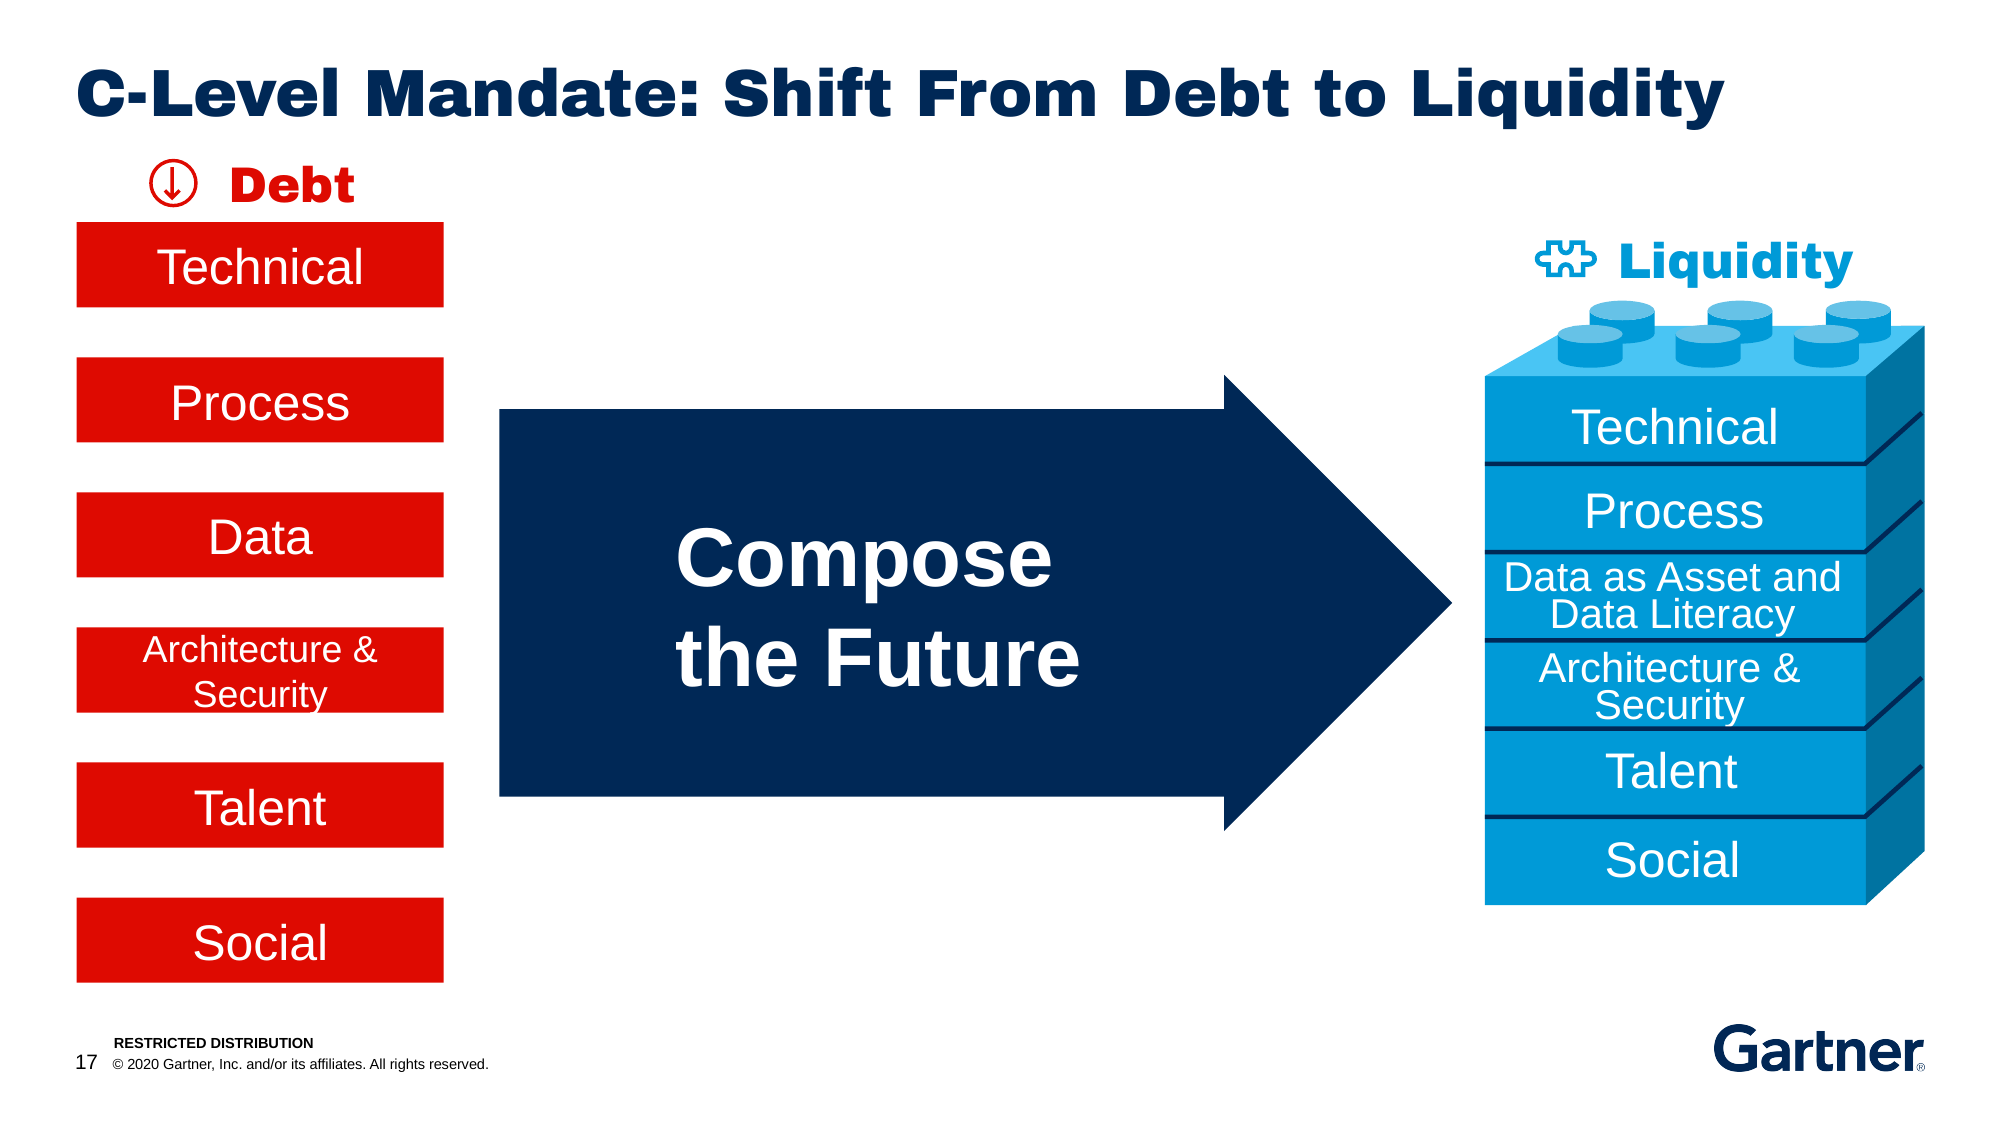

# C-Level Mandate: Shift From Debt to Liquidity
Debt

Liquidity

Technical

Technical

Process

Data as Asset and
Data Literacy

Architecture & Security

Talent

Social
Process
Compose
the Future
Data
Architecture & Security
Talent
Social